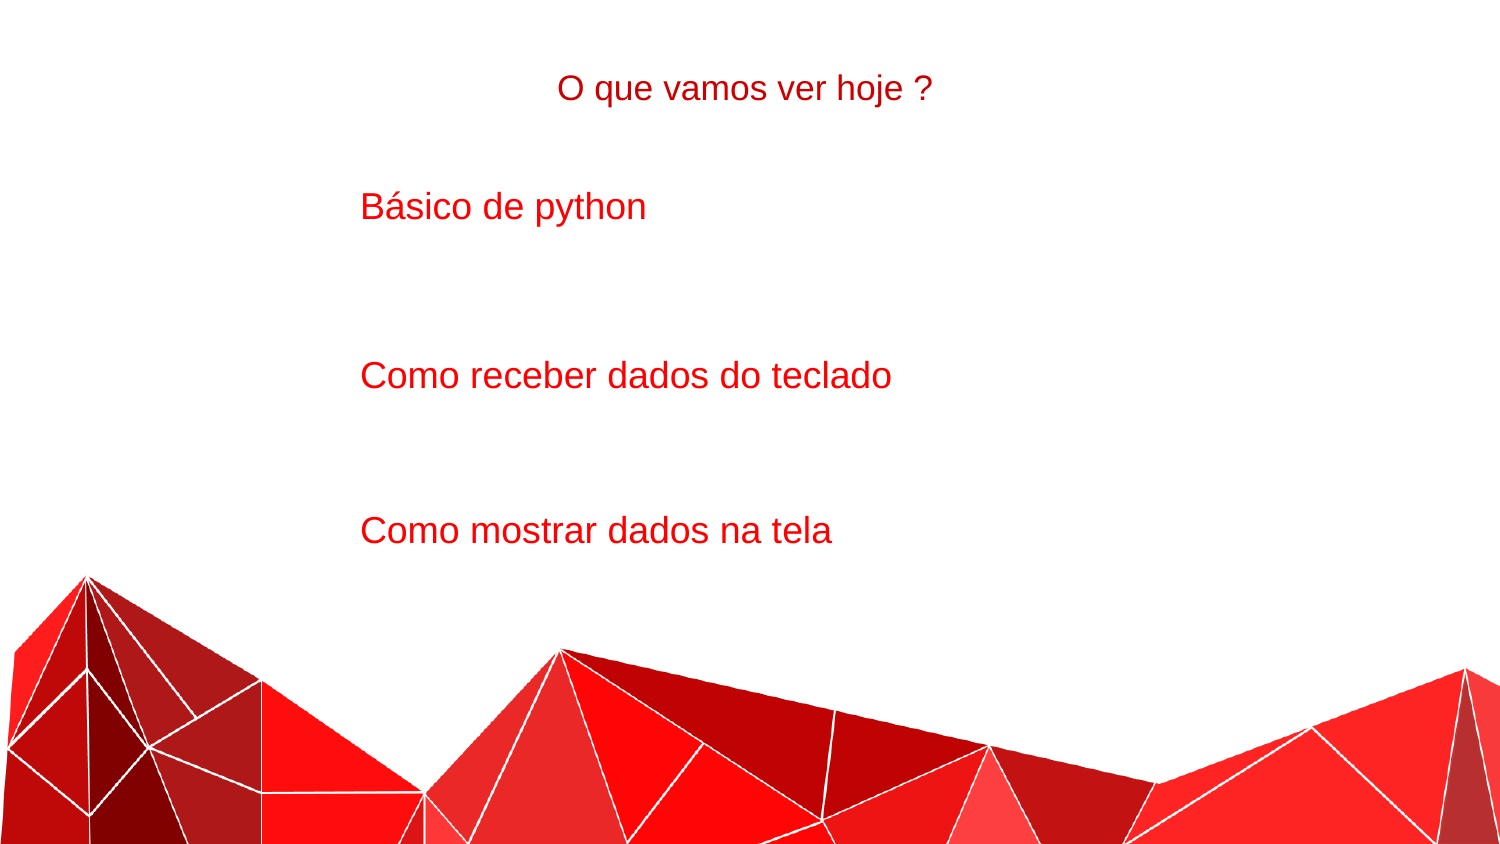

O que vamos ver hoje ?
Básico de python
Como receber dados do teclado
Como mostrar dados na tela